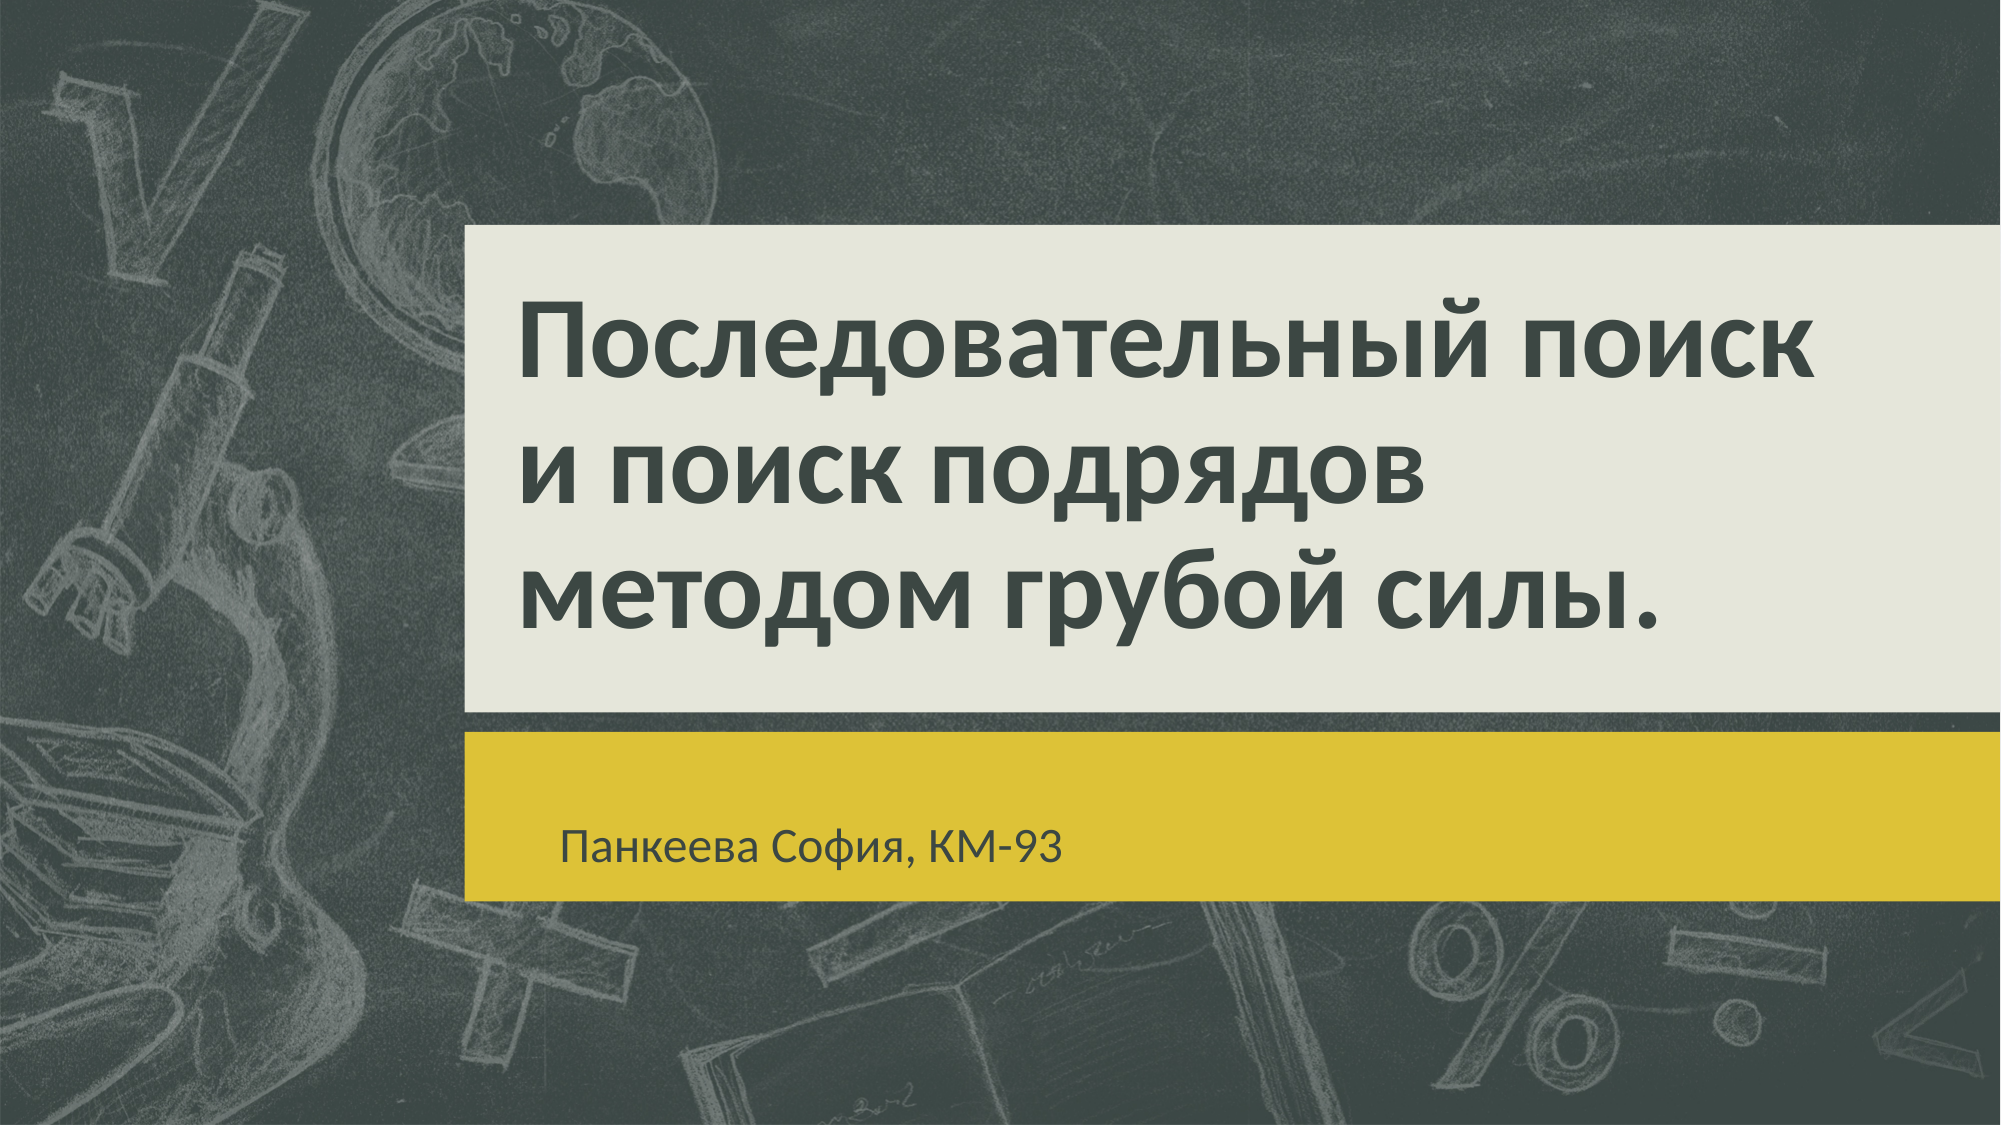

# Последовательный поиск и поиск подрядов методом грубой силы.
Панкеева София, КМ-93